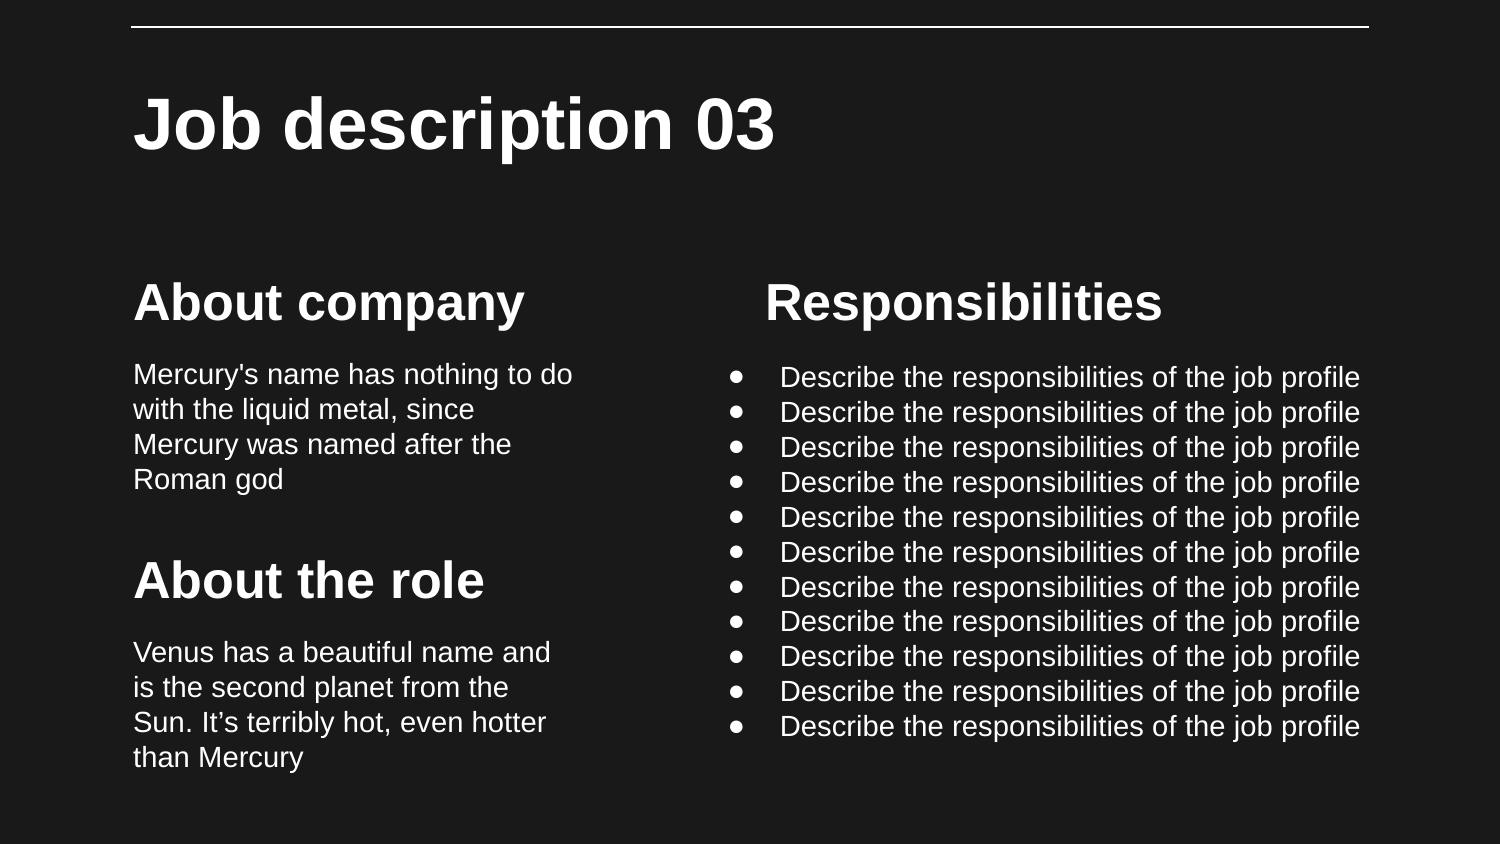

# Job description 03
About company
Responsibilities
Mercury's name has nothing to do with the liquid metal, since Mercury was named after the Roman god
Describe the responsibilities of the job profile
Describe the responsibilities of the job profile
Describe the responsibilities of the job profile
Describe the responsibilities of the job profile
Describe the responsibilities of the job profile
Describe the responsibilities of the job profile
Describe the responsibilities of the job profile
Describe the responsibilities of the job profile
Describe the responsibilities of the job profile
Describe the responsibilities of the job profile
Describe the responsibilities of the job profile
About the role
Venus has a beautiful name and is the second planet from the Sun. It’s terribly hot, even hotter than Mercury